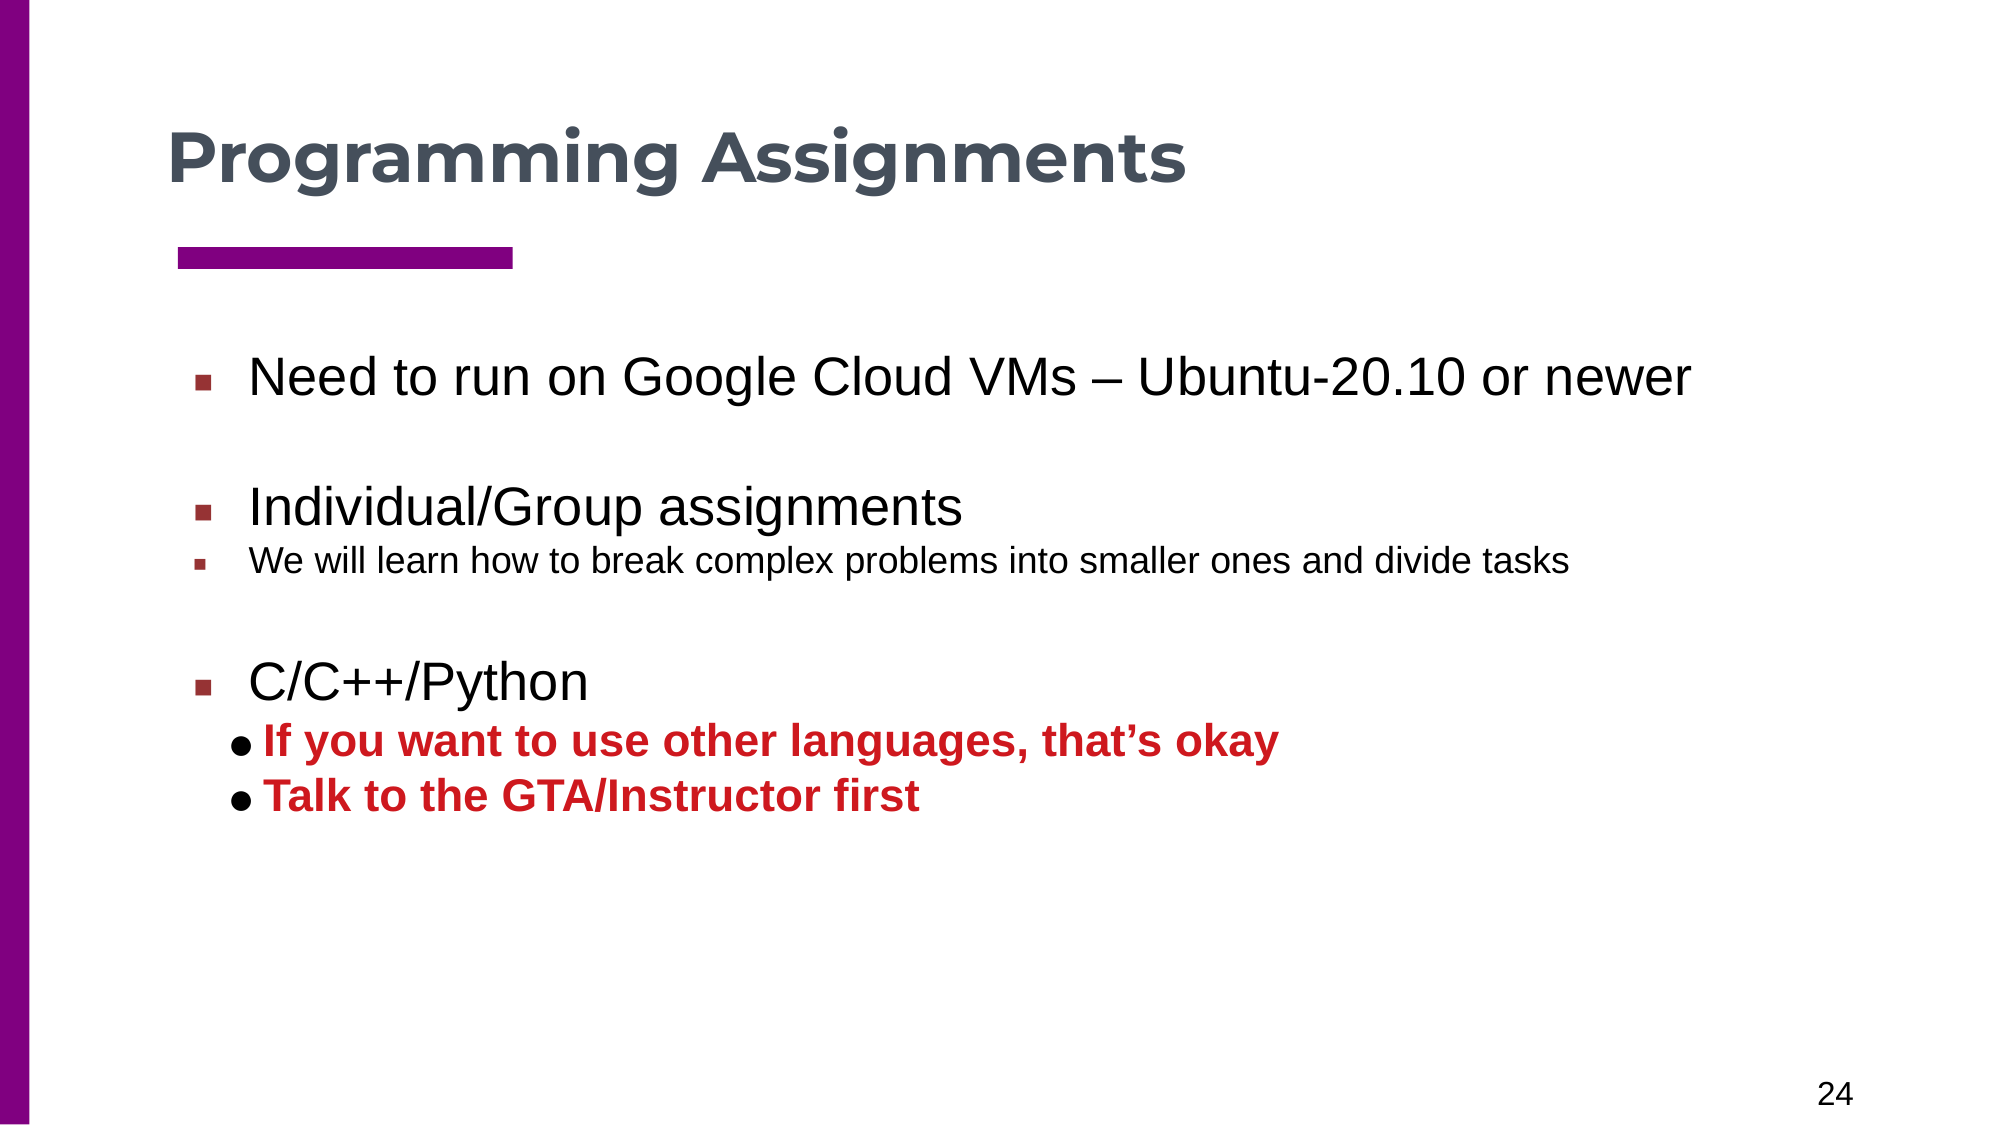

Programming Assignments
Need to run on Google Cloud VMs – Ubuntu-20.10 or newer

Individual/Group assignments
We will learn how to break complex problems into smaller ones and divide tasks
C/C++/Python
If you want to use other languages, that’s okay
Talk to the GTA/Instructor first